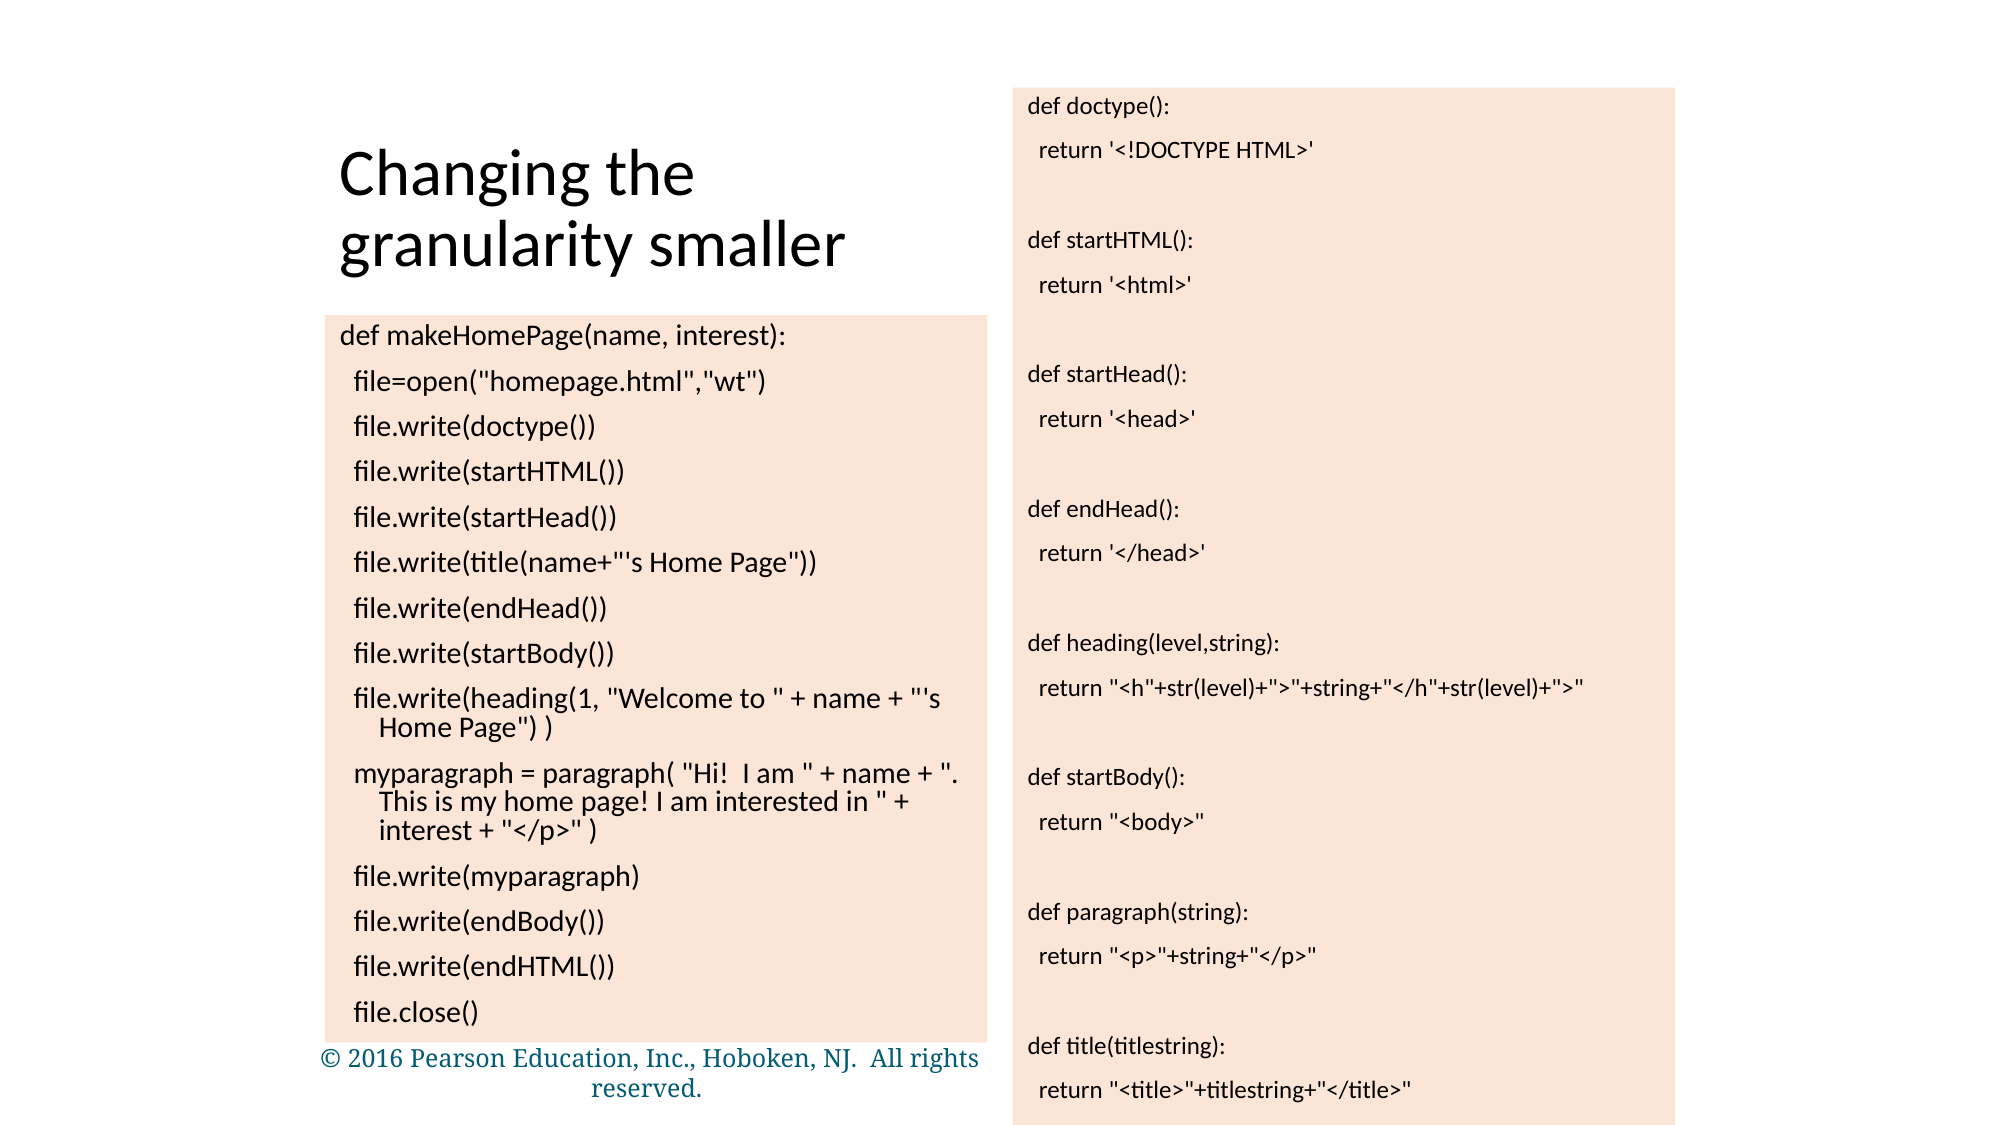

def doctype():
  return '<!DOCTYPE HTML>'

def startHTML():
  return '<html>'

def startHead():
  return '<head>'

def endHead():
  return '</head>'

def heading(level,string):
  return "<h"+str(level)+">"+string+"</h"+str(level)+">"

def startBody():
  return "<body>"

def paragraph(string):
  return "<p>"+string+"</p>"

def title(titlestring):
  return "<title>"+titlestring+"</title>"

def endBody():
  return "</body>"

def endHTML():
  return "</html>"

# Changing the granularity smaller
def makeHomePage(name, interest):
  file=open("homepage.html","wt")
  file.write(doctype())
  file.write(startHTML())
  file.write(startHead())
  file.write(title(name+"'s Home Page"))
  file.write(endHead())
  file.write(startBody())
  file.write(heading(1, "Welcome to " + name + "'s Home Page") )
  myparagraph = paragraph( "Hi!  I am " + name + ".  This is my home page! I am interested in " + interest + "</p>" )
  file.write(myparagraph)
  file.write(endBody())
  file.write(endHTML())
  file.close()
© 2016 Pearson Education, Inc., Hoboken, NJ.  All rights reserved.